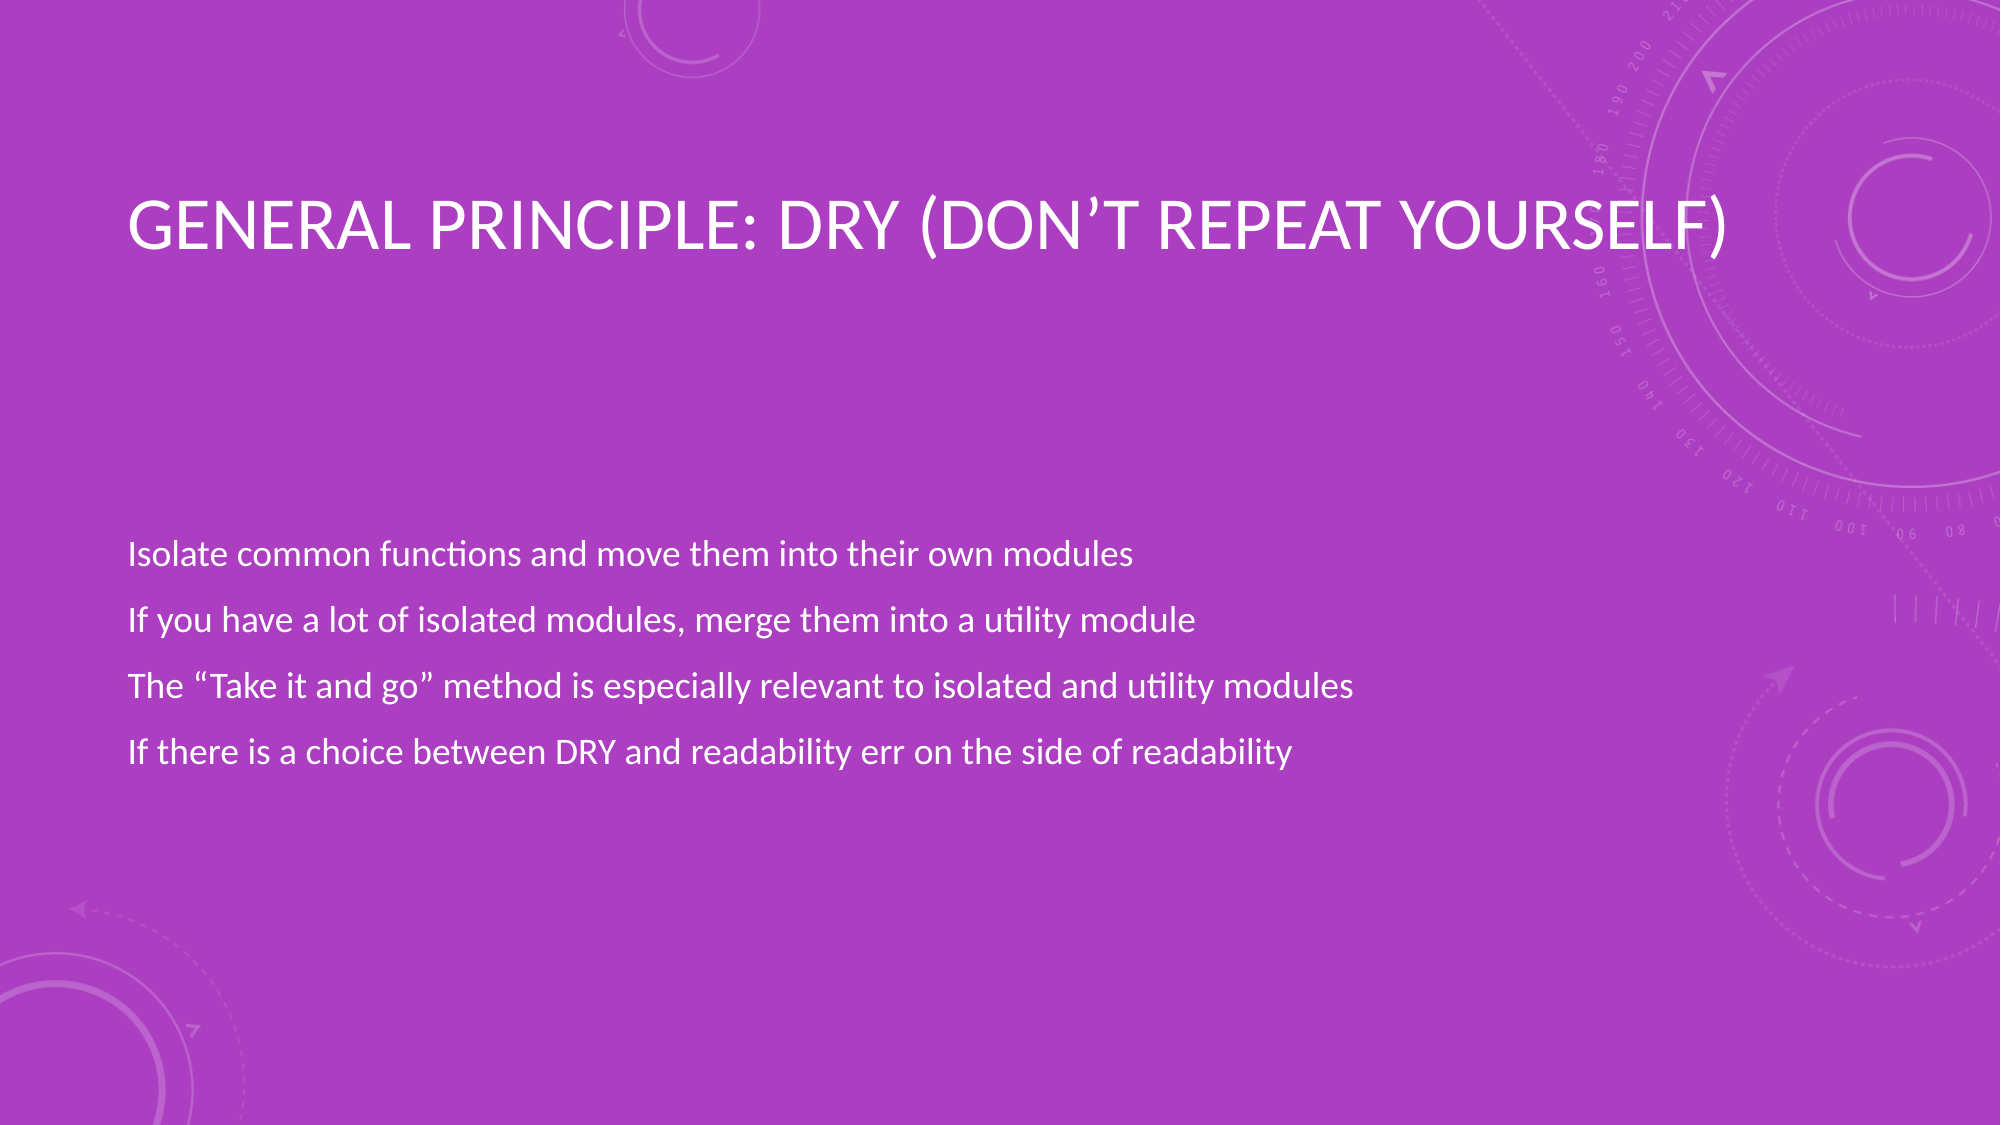

# General principle: DRY (DON’T REPEAT YOURSELF)
Isolate common functions and move them into their own modules
If you have a lot of isolated modules, merge them into a utility module
The “Take it and go” method is especially relevant to isolated and utility modules
If there is a choice between DRY and readability err on the side of readability